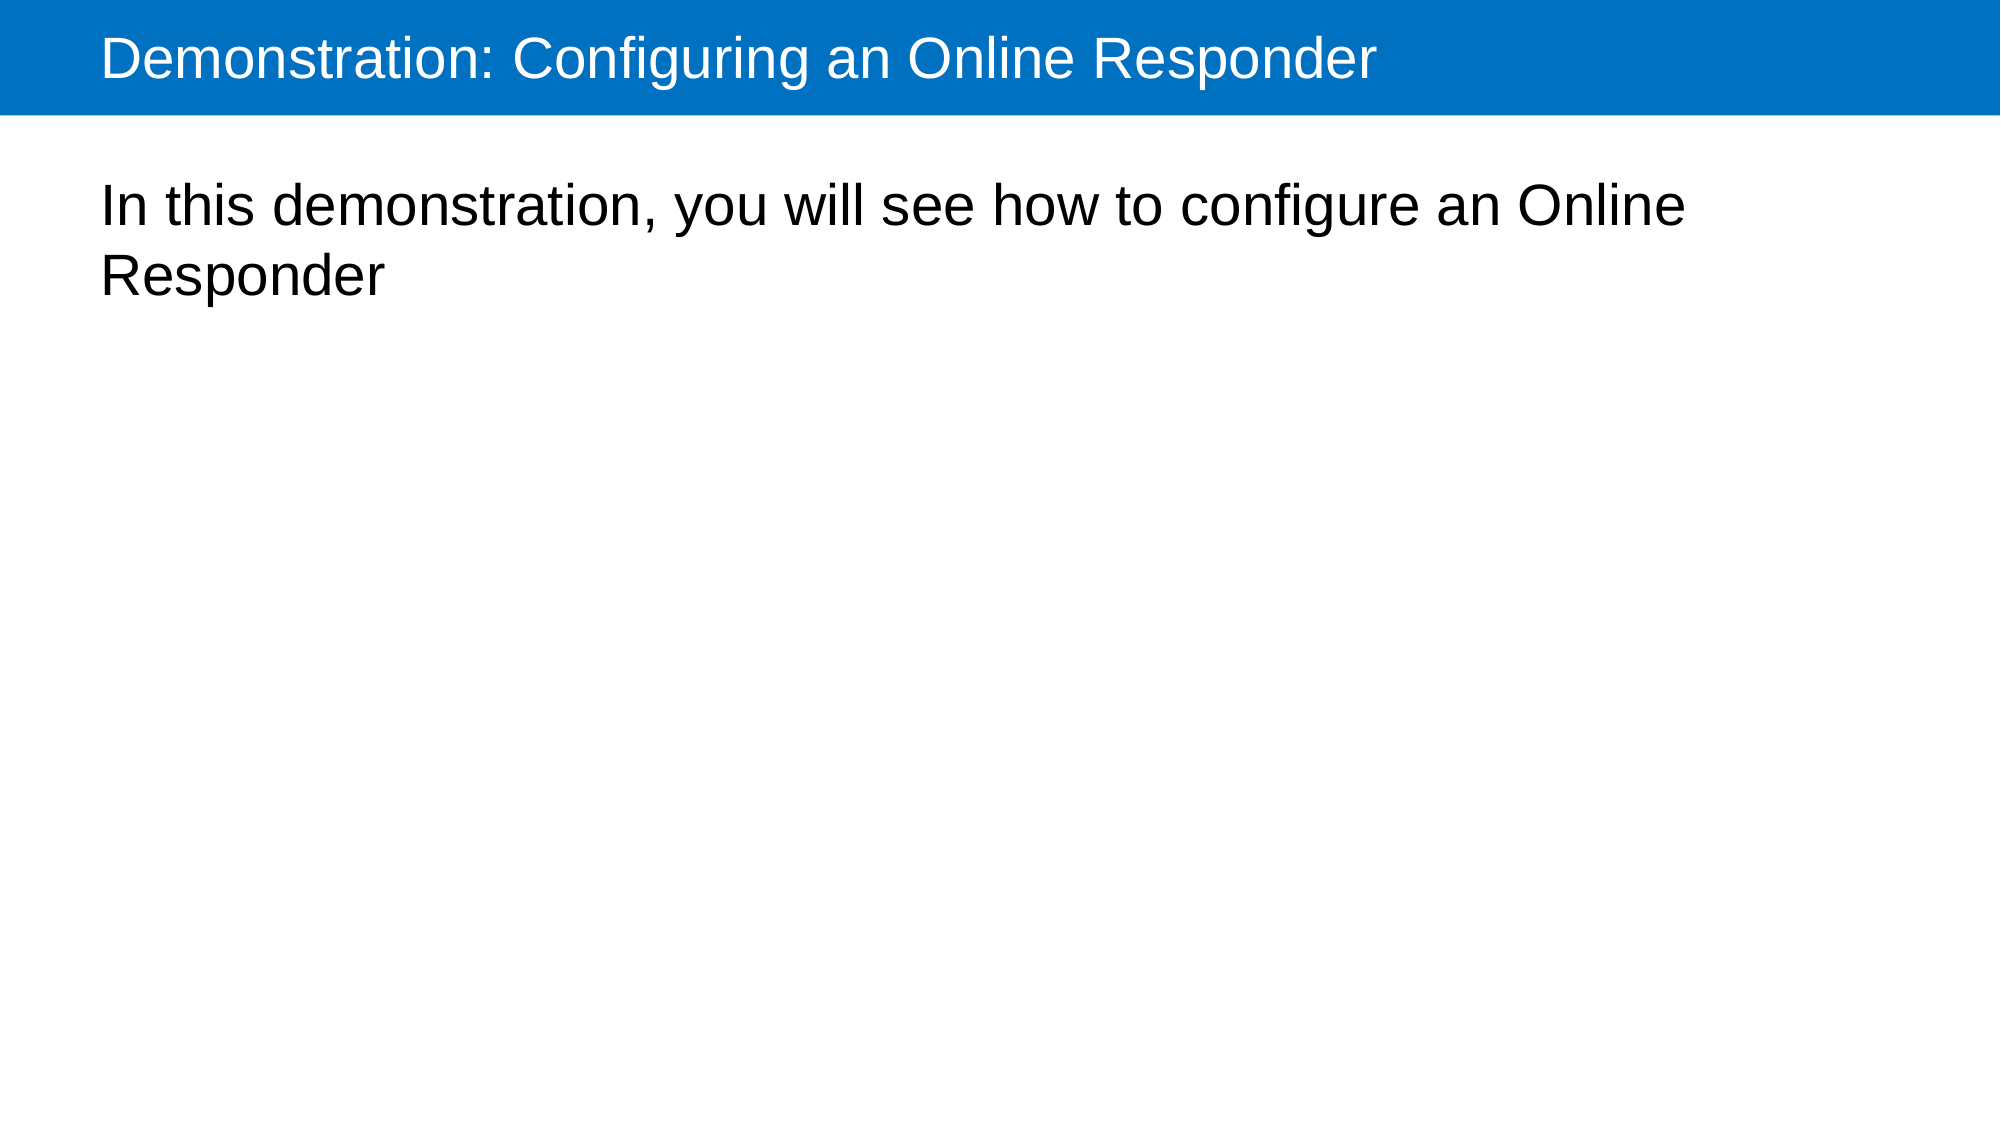

# Demonstration: Configuring an Online Responder
In this demonstration, you will see how to configure an Online Responder